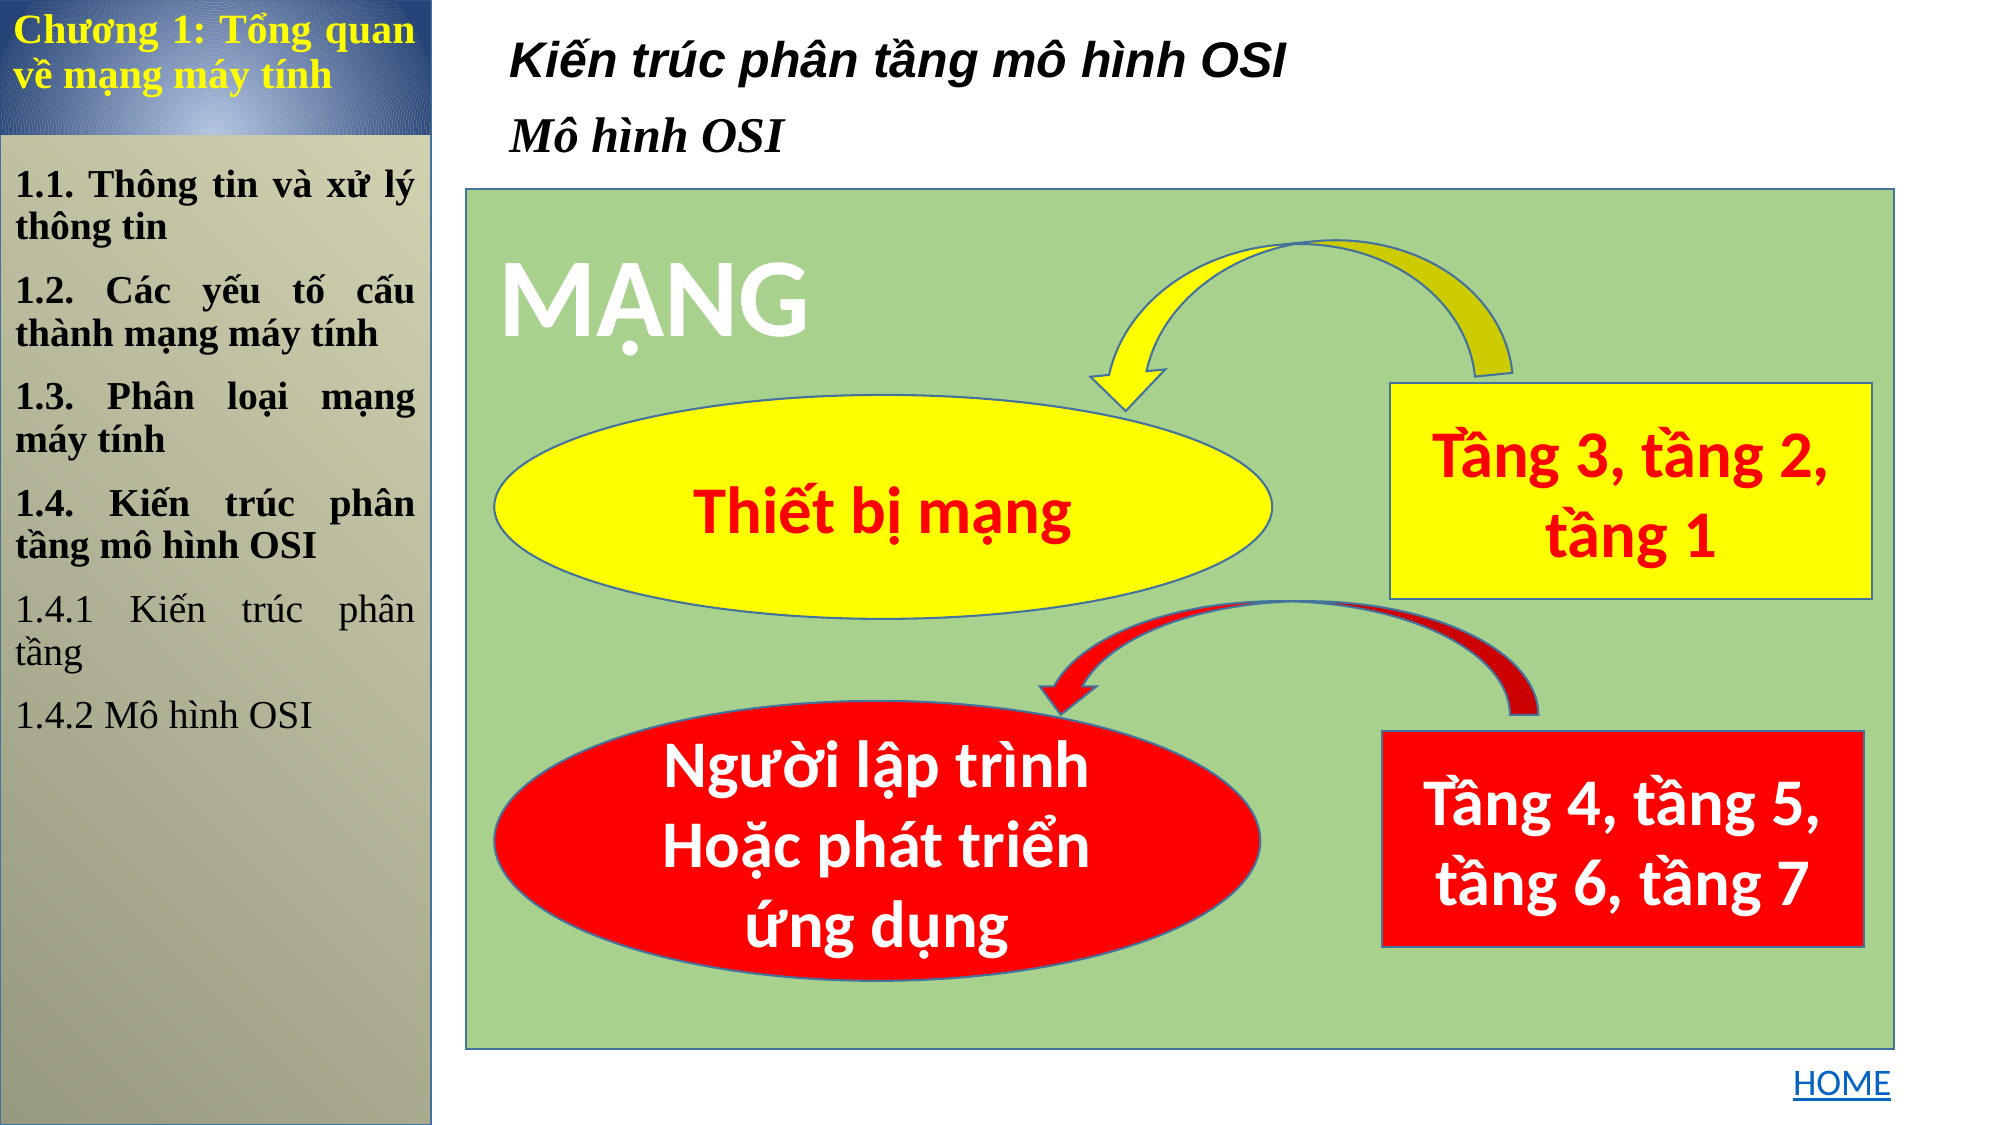

Chương 1: Tổng quan về mạng máy tính
Kiến trúc phân tầng mô hình OSI
Mô hình OSI

1.1. Thông tin và xử lý thông tin
1.2. Các yếu tố cấu thành mạng máy tính
1.3. Phân loại mạng máy tính
1.4. Kiến trúc phân tầng mô hình OSI
1.4.1 Kiến trúc phân tầng
1.4.2 Mô hình OSI

MẠNG
Tầng 3, tầng 2, tầng 1
Thiết bị mạng

Người lập trình
Hoặc phát triển ứng dụng
Tầng 4, tầng 5, tầng 6, tầng 7
HOME